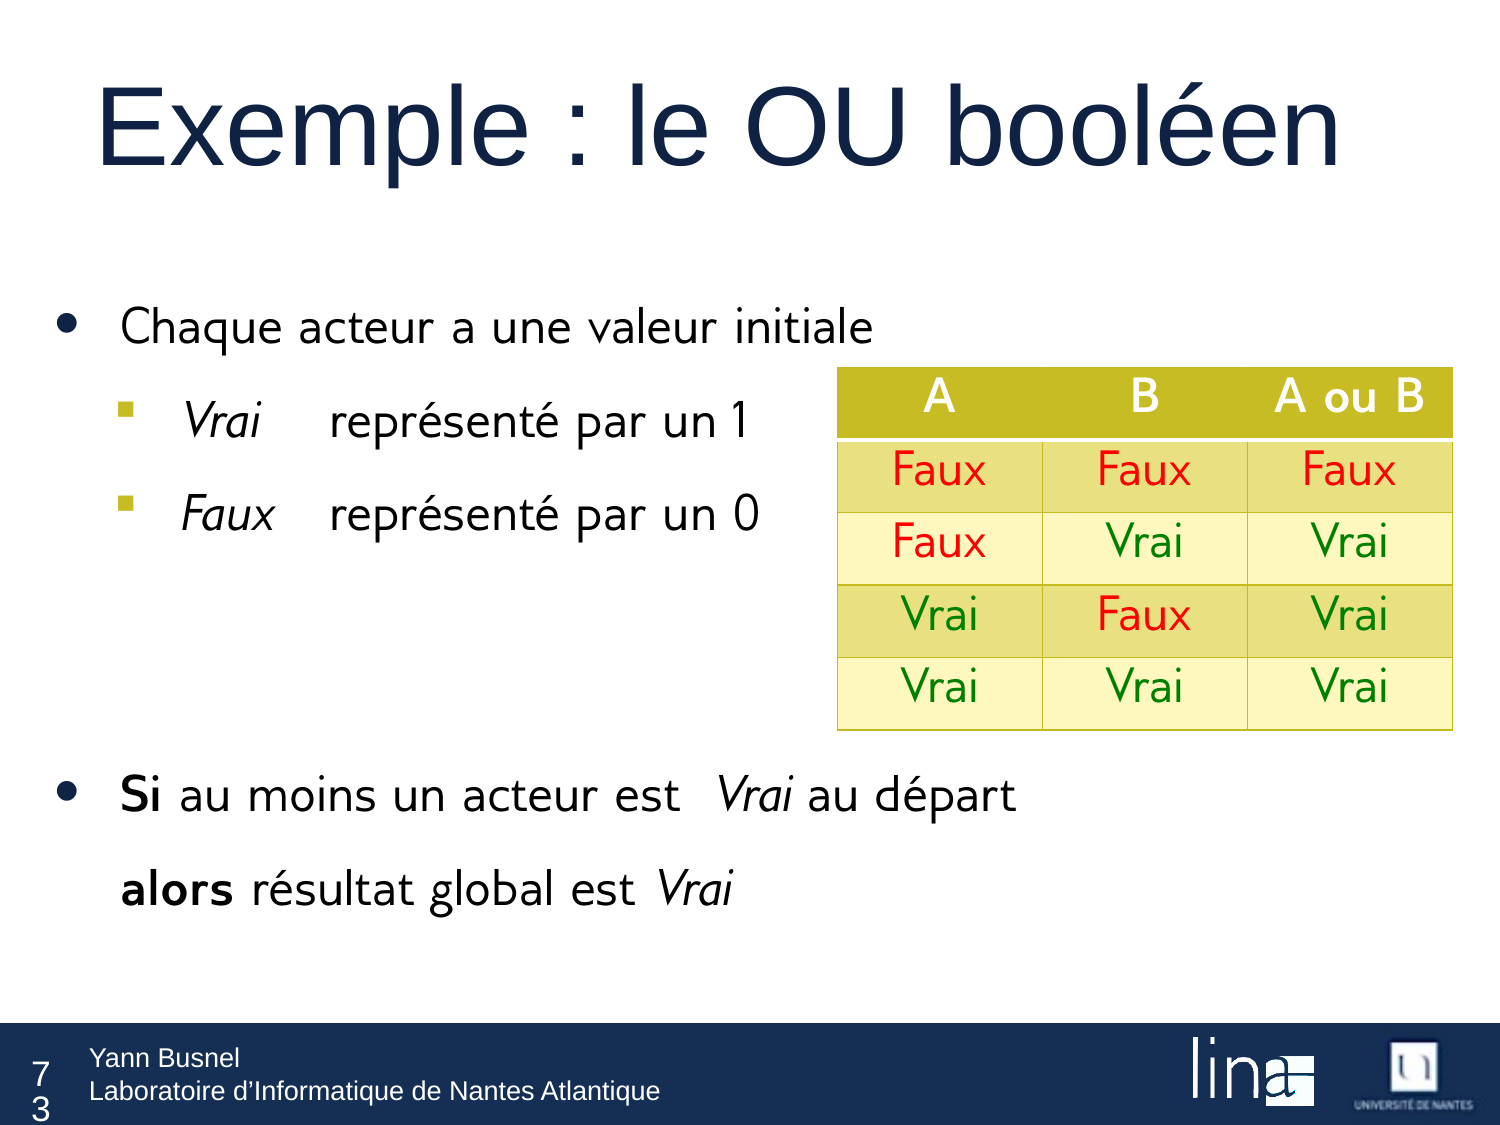

# Exemple : le OU booléen
Chaque acteur a une valeur initiale
Vrai 	représenté par un 1
Faux 	représenté par un 0

Si au moins un acteur est  Vrai au départ
alors résultat global est Vrai
| A | B | A ou B |
| --- | --- | --- |
| Faux | Faux | Faux |
| Faux | Vrai | Vrai |
| Vrai | Faux | Vrai |
| Vrai | Vrai | Vrai |
73